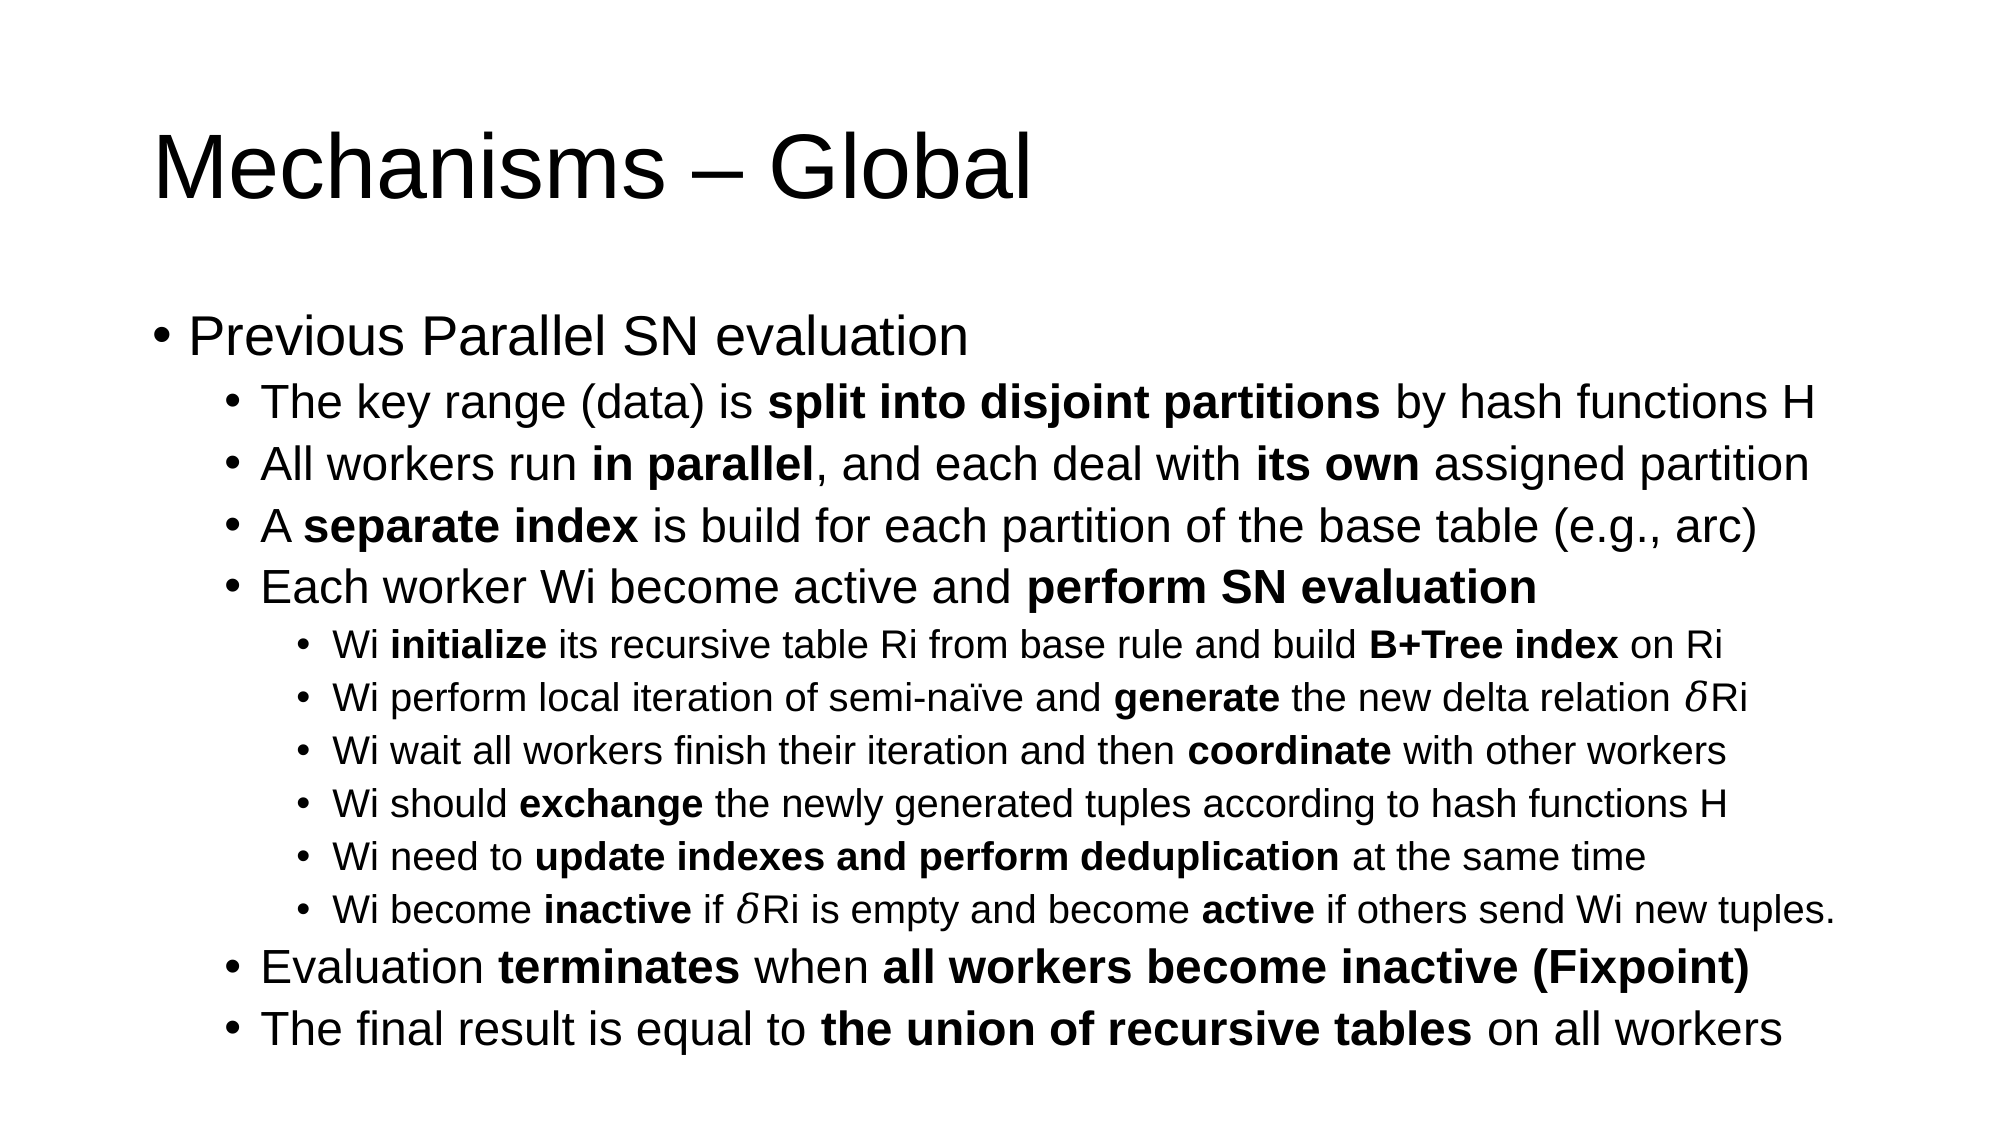

# Mechanisms – Global
Previous Parallel SN evaluation
The key range (data) is split into disjoint partitions by hash functions H
All workers run in parallel, and each deal with its own assigned partition
A separate index is build for each partition of the base table (e.g., arc)
Each worker Wi become active and perform SN evaluation
Wi initialize its recursive table Ri from base rule and build B+Tree index on Ri
Wi perform local iteration of semi-naïve and generate the new delta relation 𝛿Ri
Wi wait all workers finish their iteration and then coordinate with other workers
Wi should exchange the newly generated tuples according to hash functions H
Wi need to update indexes and perform deduplication at the same time
Wi become inactive if 𝛿Ri is empty and become active if others send Wi new tuples.
Evaluation terminates when all workers become inactive (Fixpoint)
The final result is equal to the union of recursive tables on all workers